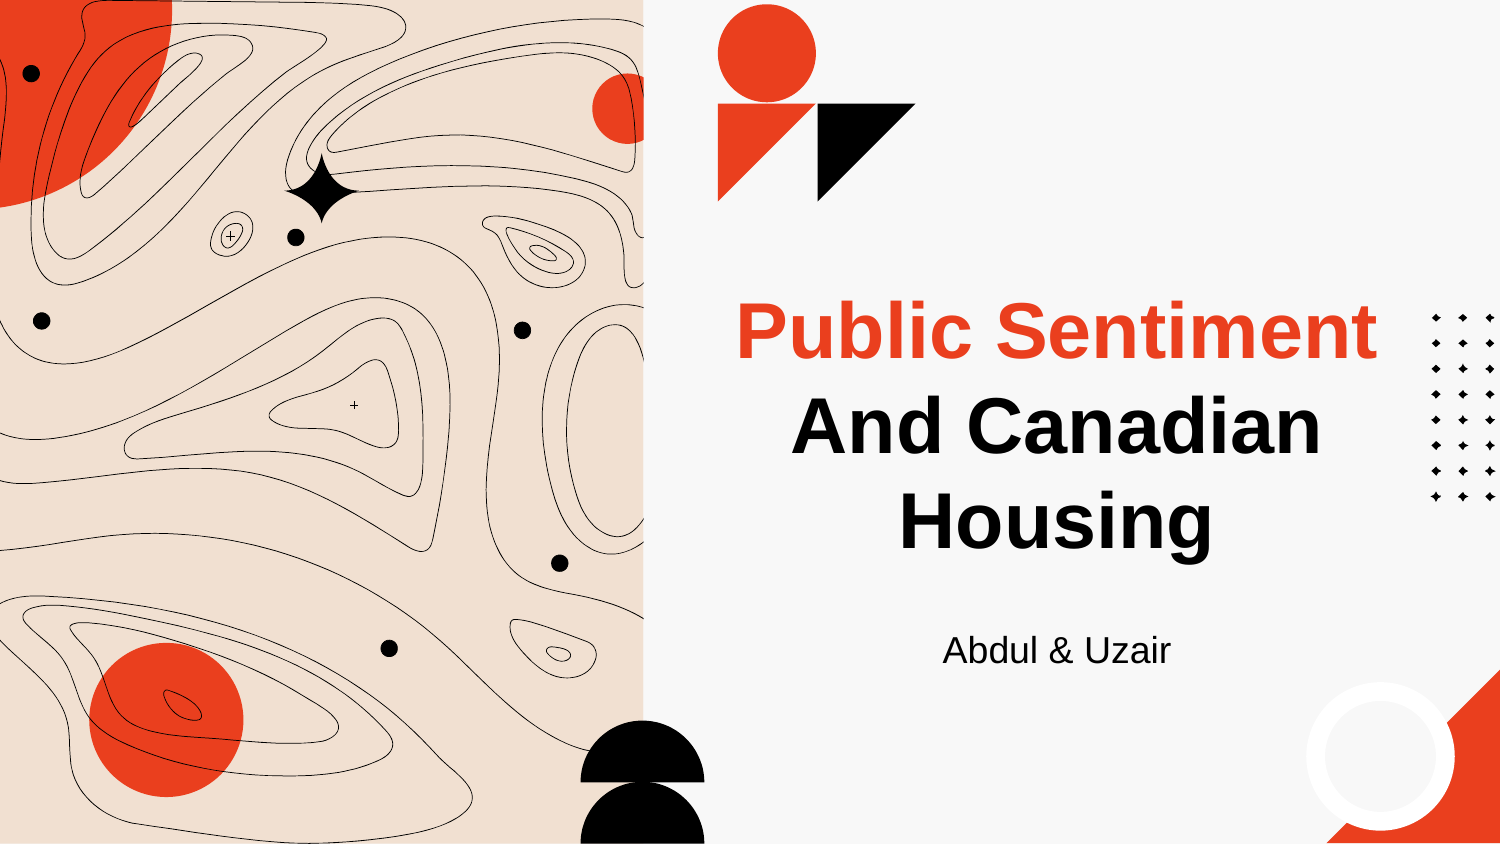

# Public Sentiment And Canadian Housing
Abdul & Uzair